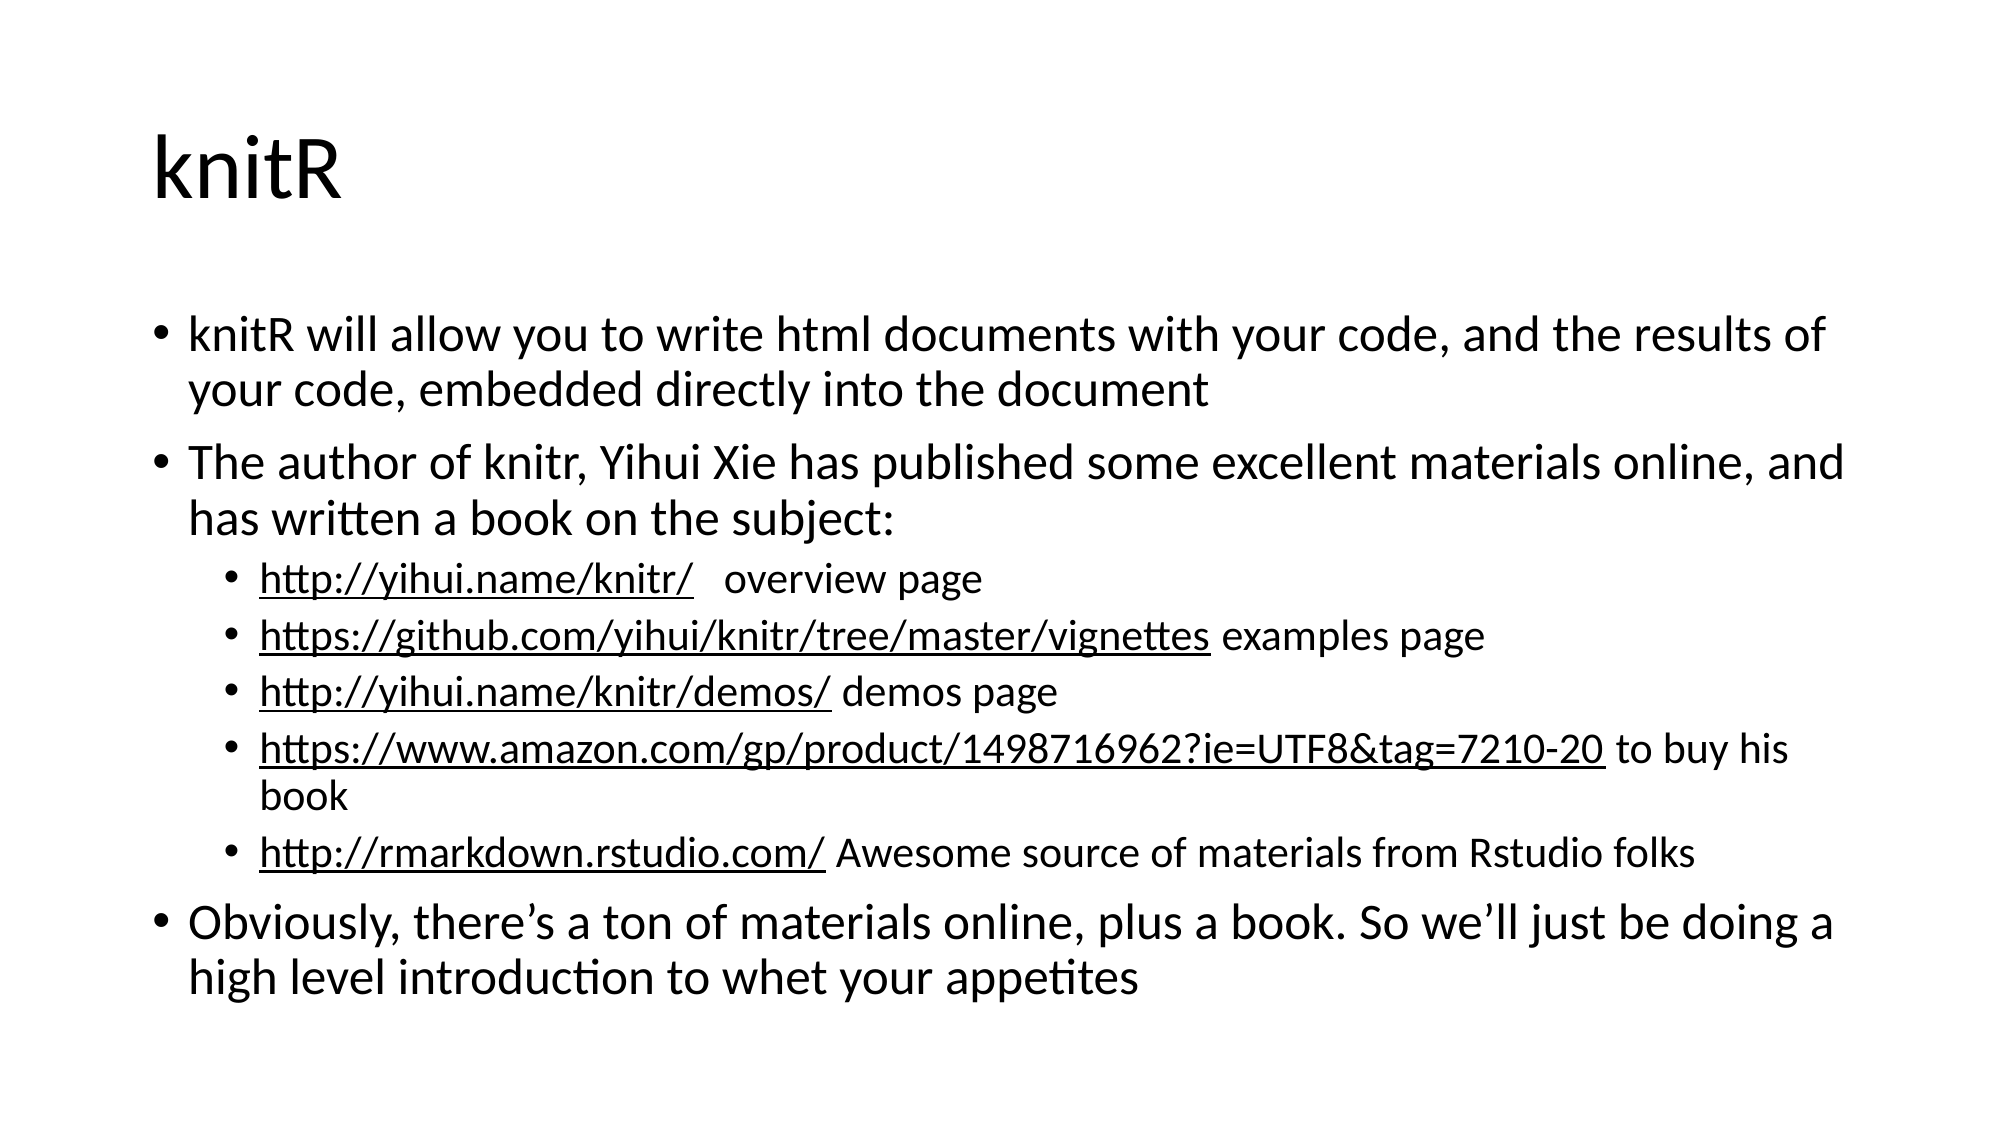

# knitR
knitR will allow you to write html documents with your code, and the results of your code, embedded directly into the document
The author of knitr, Yihui Xie has published some excellent materials online, and has written a book on the subject:
http://yihui.name/knitr/   overview page
https://github.com/yihui/knitr/tree/master/vignettes examples page
http://yihui.name/knitr/demos/ demos page
https://www.amazon.com/gp/product/1498716962?ie=UTF8&tag=7210-20 to buy his book
http://rmarkdown.rstudio.com/ Awesome source of materials from Rstudio folks
Obviously, there’s a ton of materials online, plus a book. So we’ll just be doing a high level introduction to whet your appetites